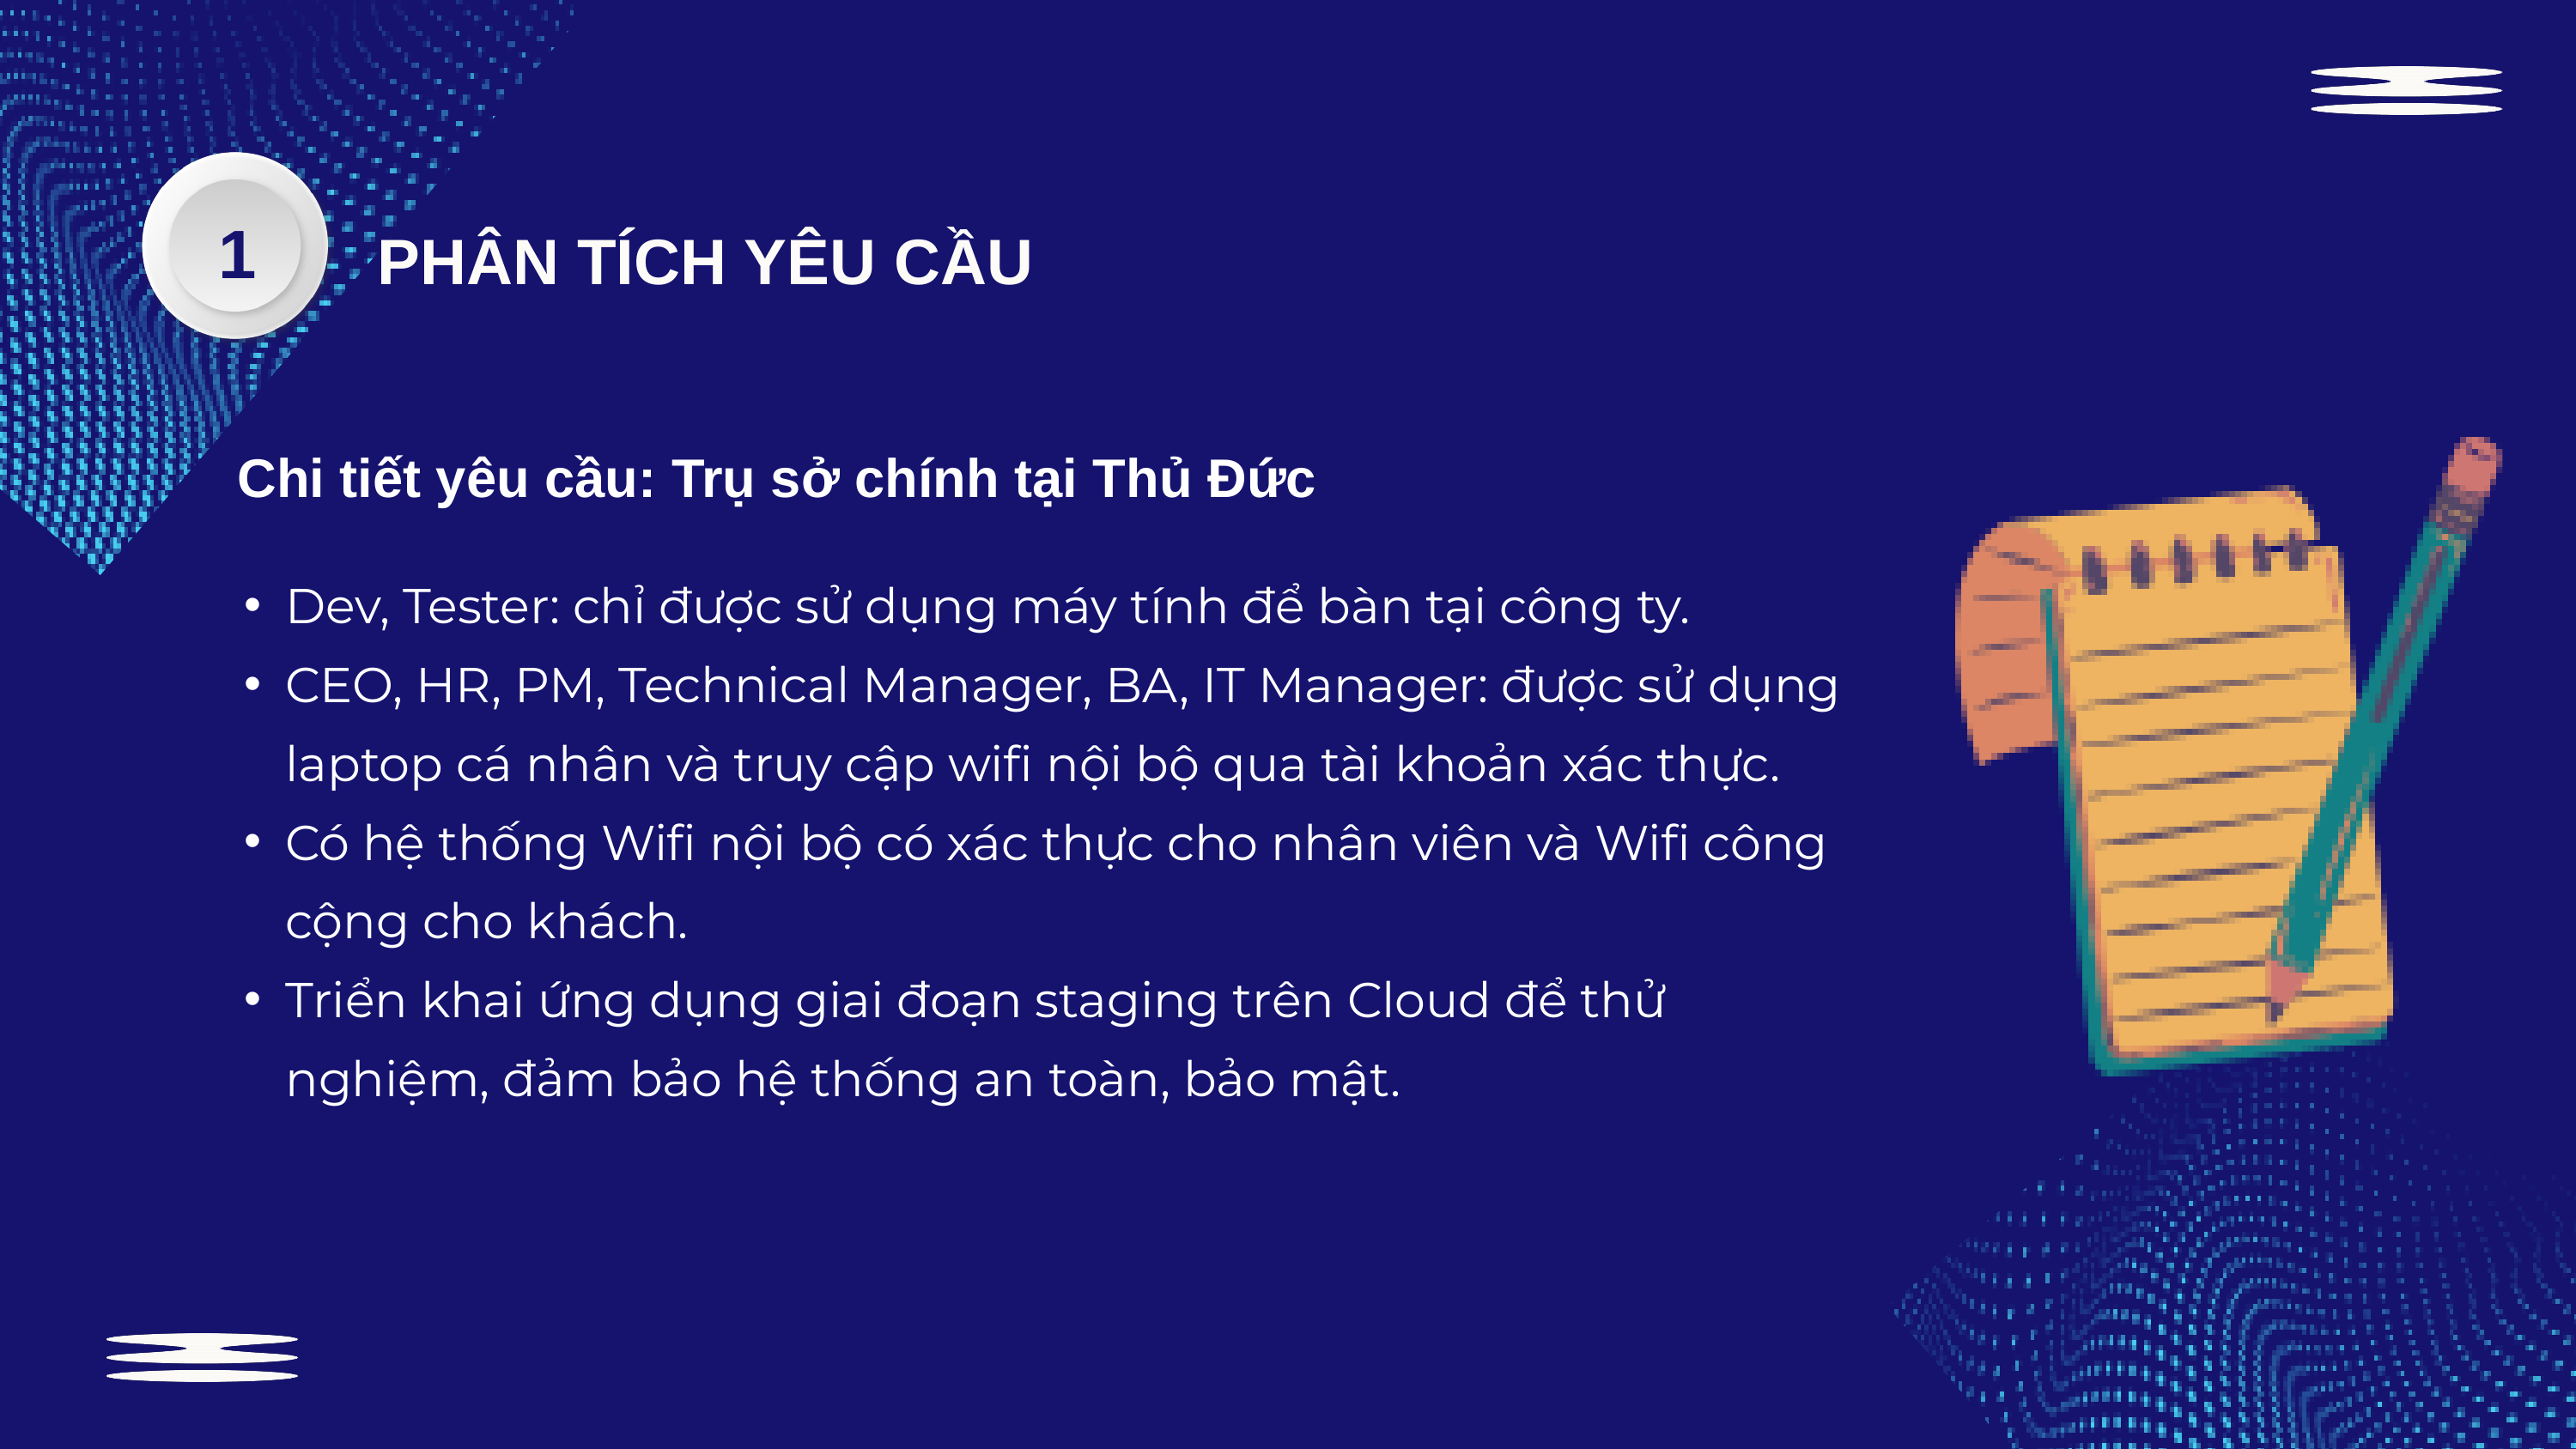

1
PHÂN TÍCH YÊU CẦU
Chi tiết yêu cầu: Trụ sở chính tại Thủ Đức

Dev, Tester: chỉ được sử dụng máy tính để bàn tại công ty.
CEO, HR, PM, Technical Manager, BA, IT Manager: được sử dụng laptop cá nhân và truy cập wifi nội bộ qua tài khoản xác thực.
Có hệ thống Wifi nội bộ có xác thực cho nhân viên và Wifi công cộng cho khách.
Triển khai ứng dụng giai đoạn staging trên Cloud để thử nghiệm, đảm bảo hệ thống an toàn, bảo mật.